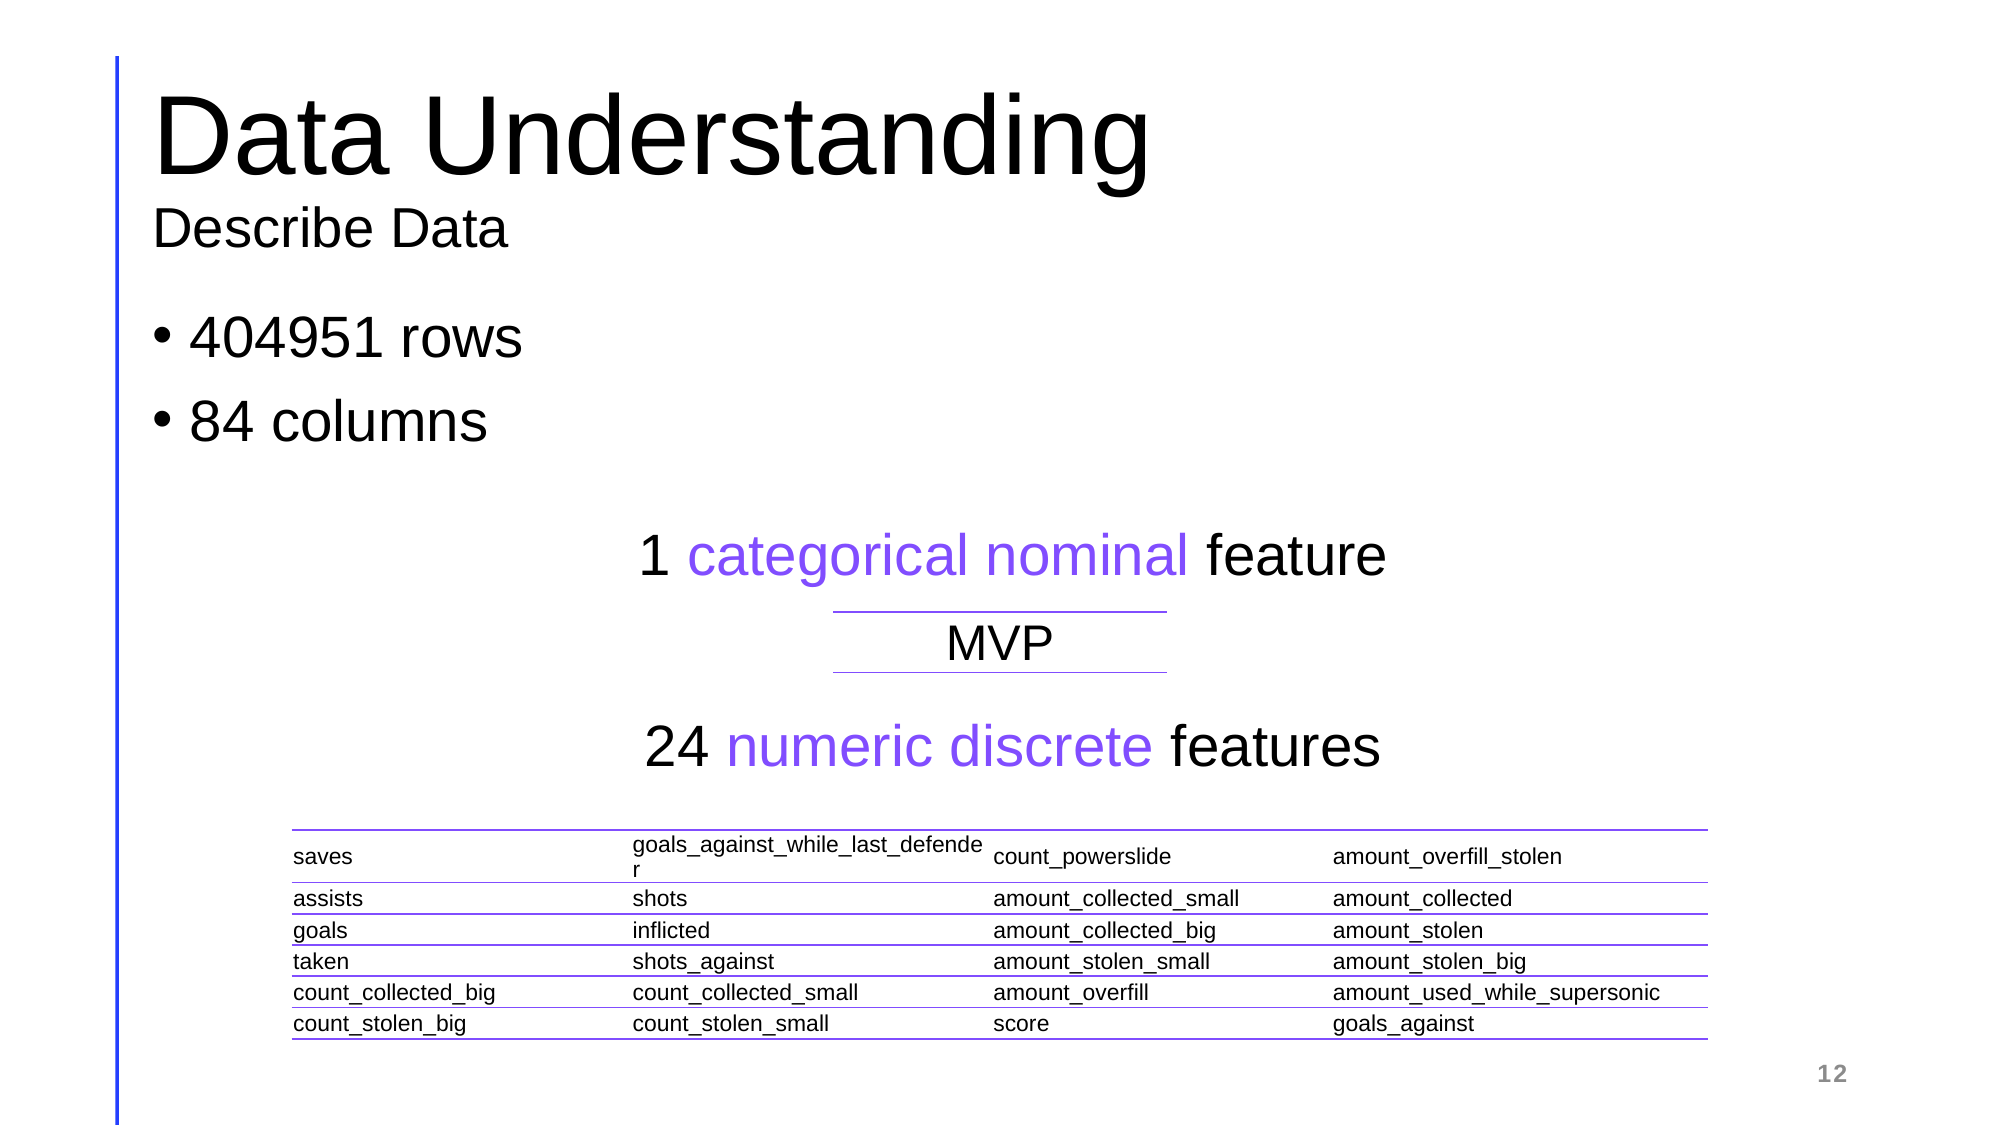

# Data Understanding Describe Data
404951 rows
84 columns
1 categorical nominal feature

| MVP |
| --- |
24 numeric discrete features

| saves | goals\_against\_while\_last\_defender | count\_powerslide | amount\_overfill\_stolen |
| --- | --- | --- | --- |
| assists | shots | amount\_collected\_small | amount\_collected |
| goals | inflicted | amount\_collected\_big | amount\_stolen |
| taken | shots\_against | amount\_stolen\_small | amount\_stolen\_big |
| count\_collected\_big | count\_collected\_small | amount\_overfill | amount\_used\_while\_supersonic |
| count\_stolen\_big | count\_stolen\_small | score | goals\_against |
12